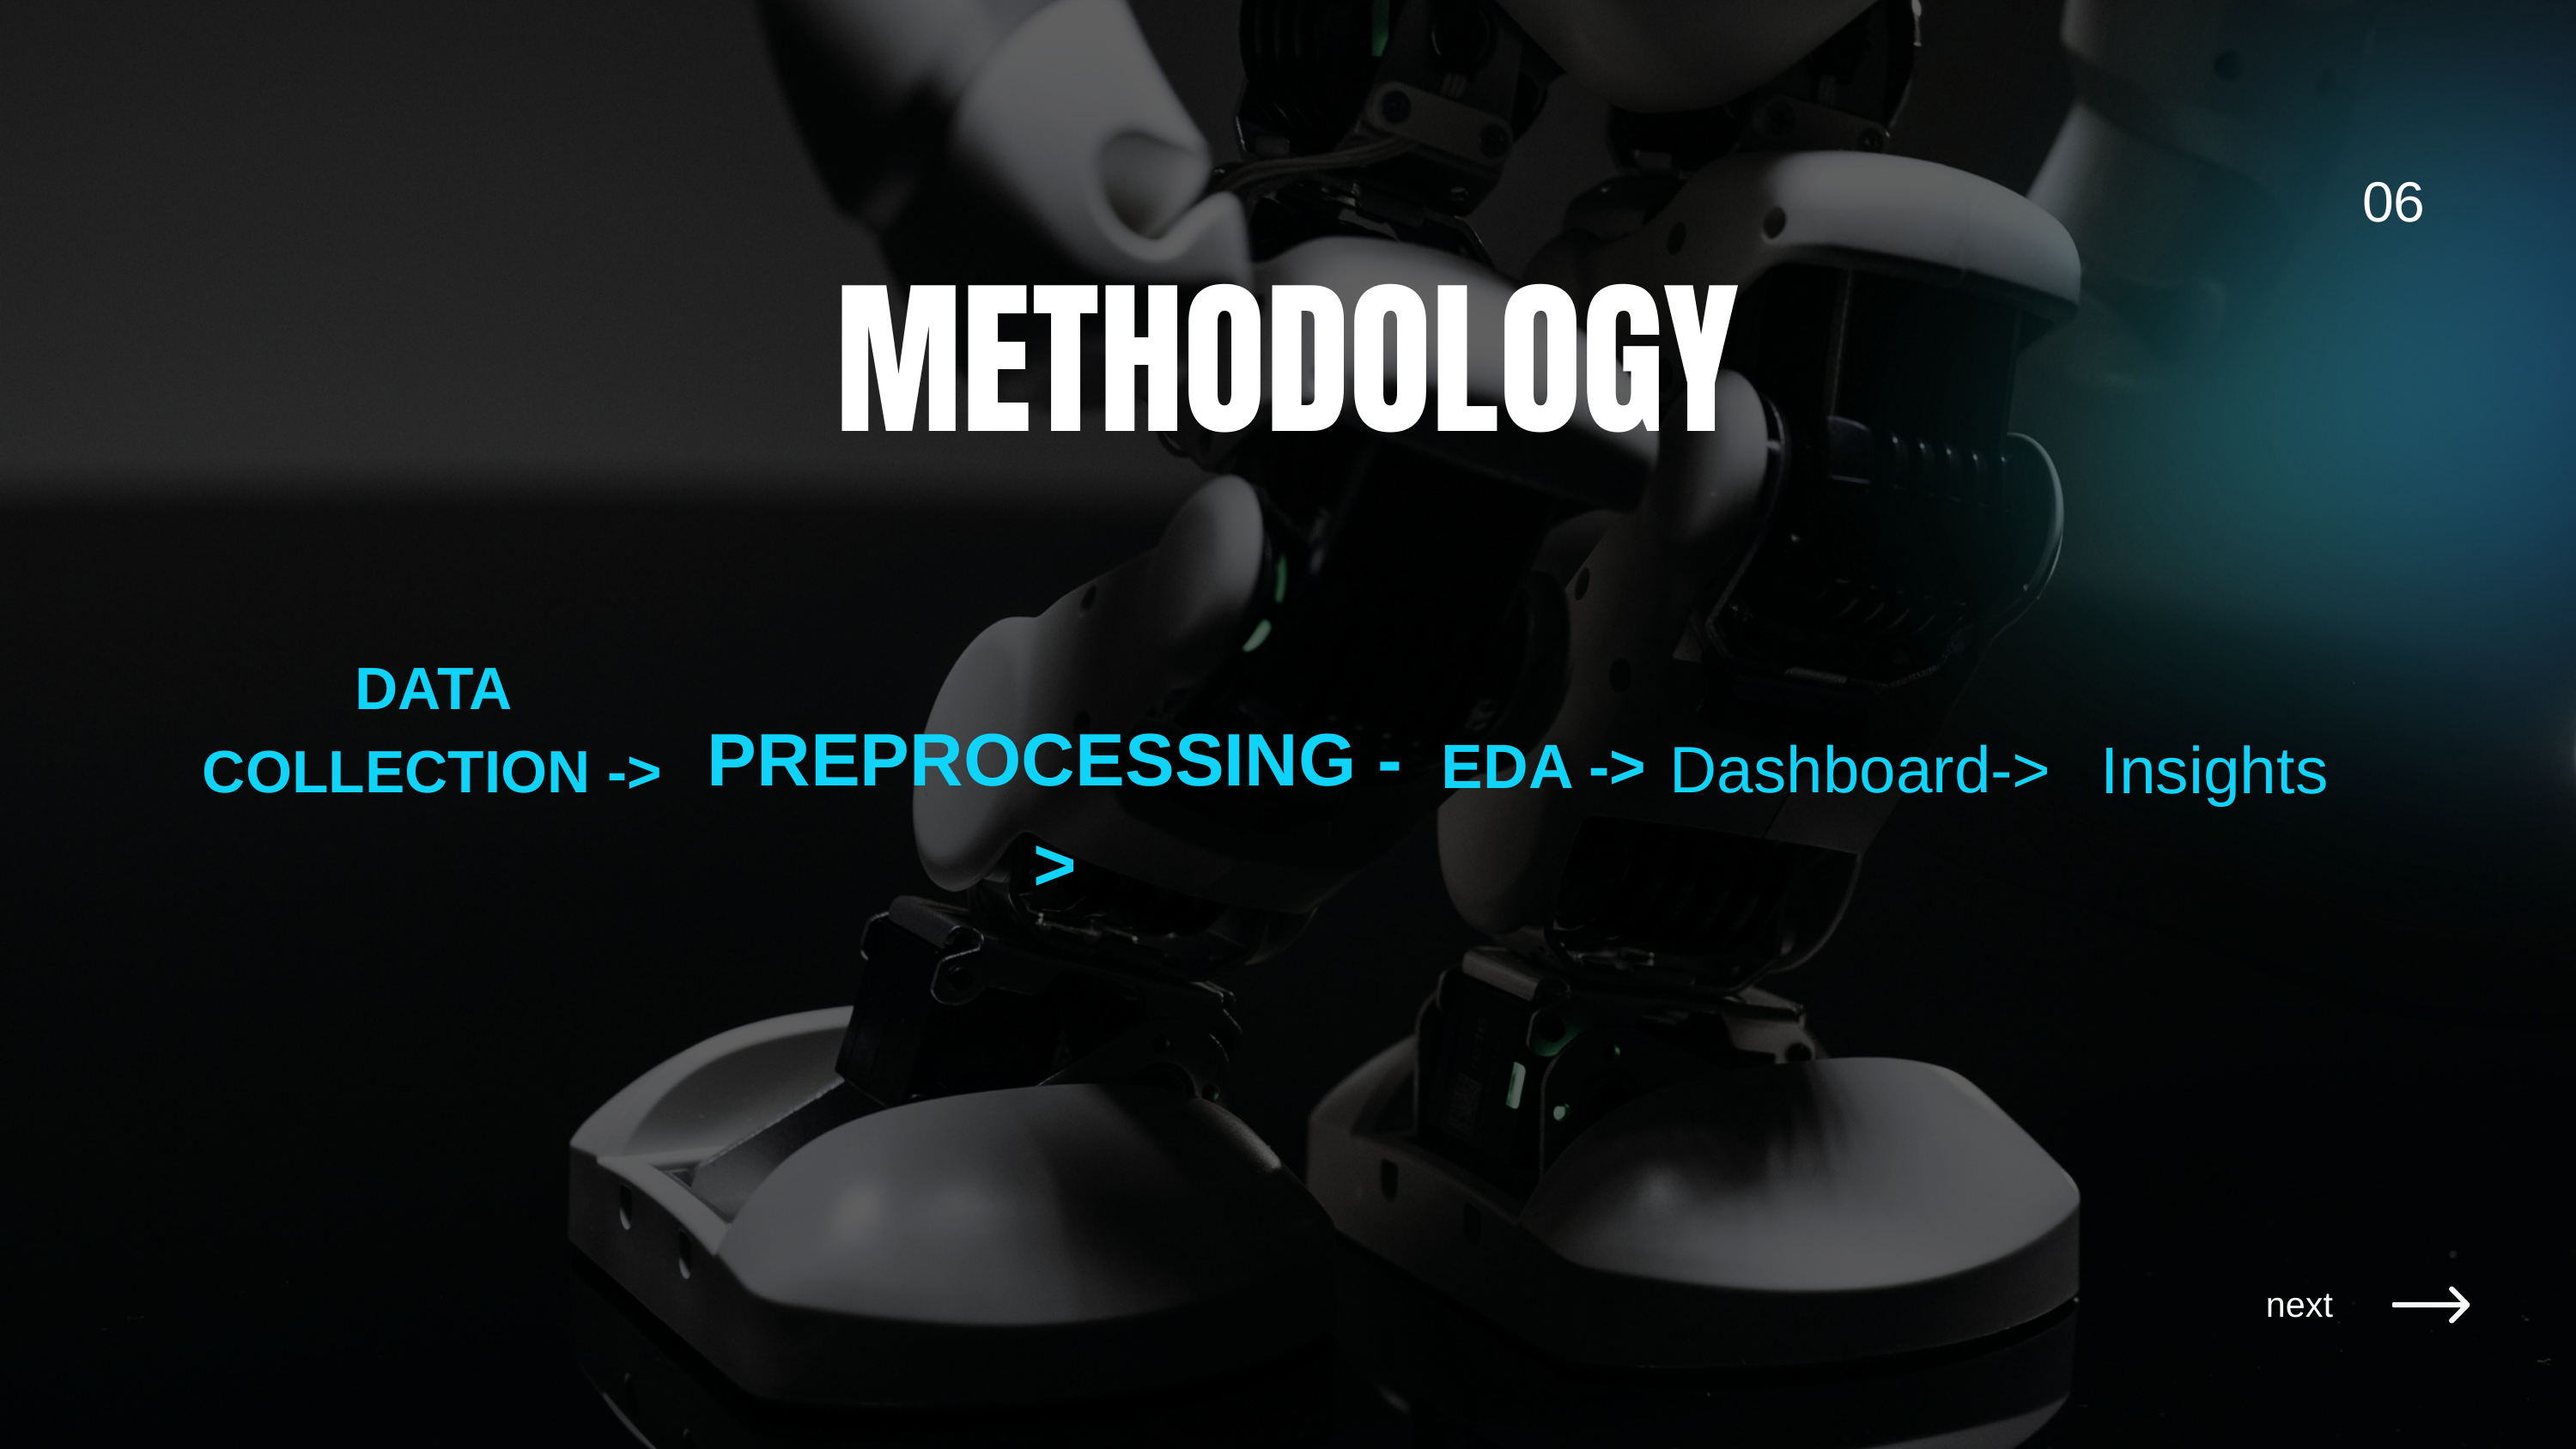

06
METHODOLOGY
DATA COLLECTION ->
PREPROCESSING ->
EDA ->
Dashboard->
 Insights
next